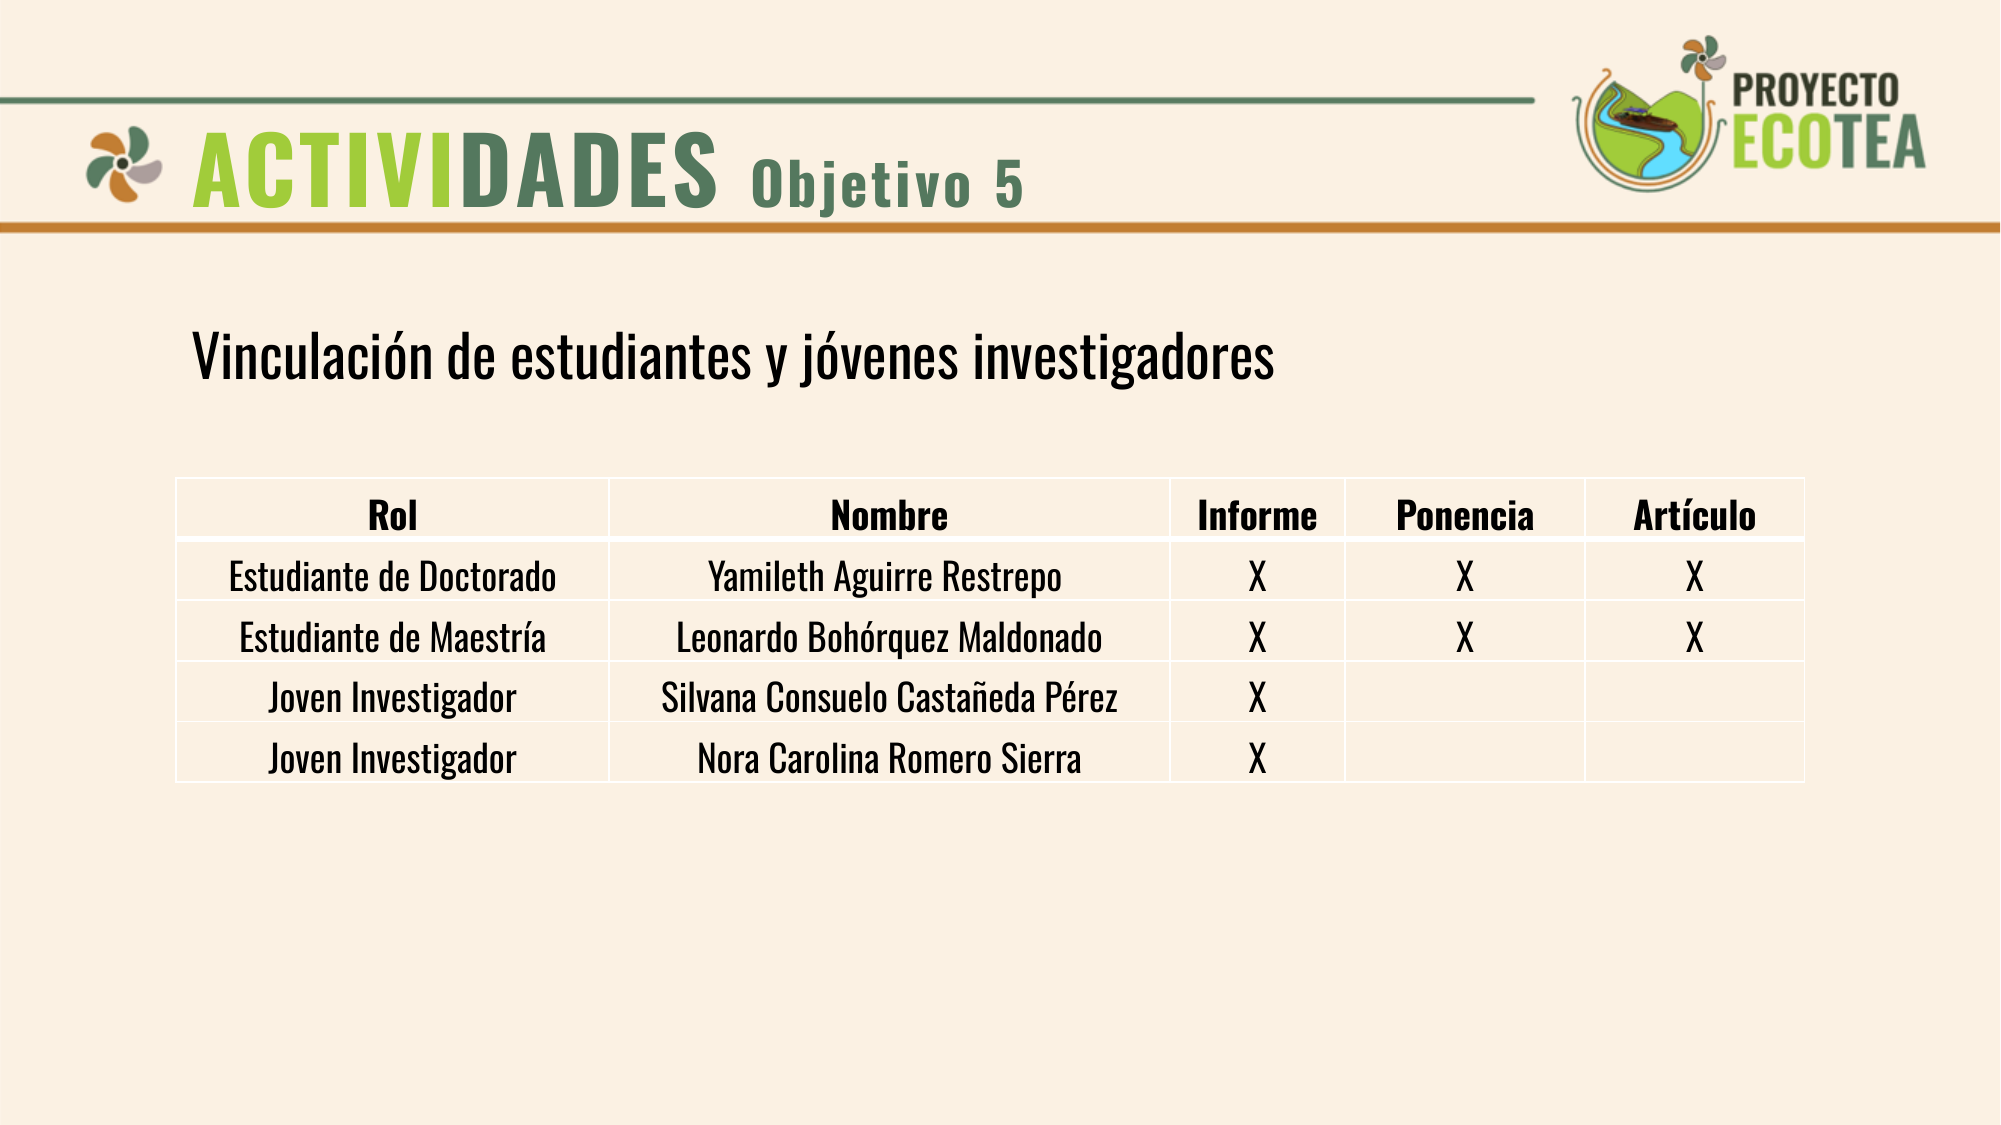

ACTIVIDADES Objetivo 5
Vinculación de estudiantes y jóvenes investigadores
| Rol | Nombre | Informe | Ponencia | Artículo |
| --- | --- | --- | --- | --- |
| Estudiante de Doctorado | Yamileth Aguirre Restrepo | X | X | X |
| Estudiante de Maestría | Leonardo Bohórquez Maldonado | X | X | X |
| Joven Investigador | Silvana Consuelo Castañeda Pérez | X |  |  |
| Joven Investigador | Nora Carolina Romero Sierra | X |  |  |